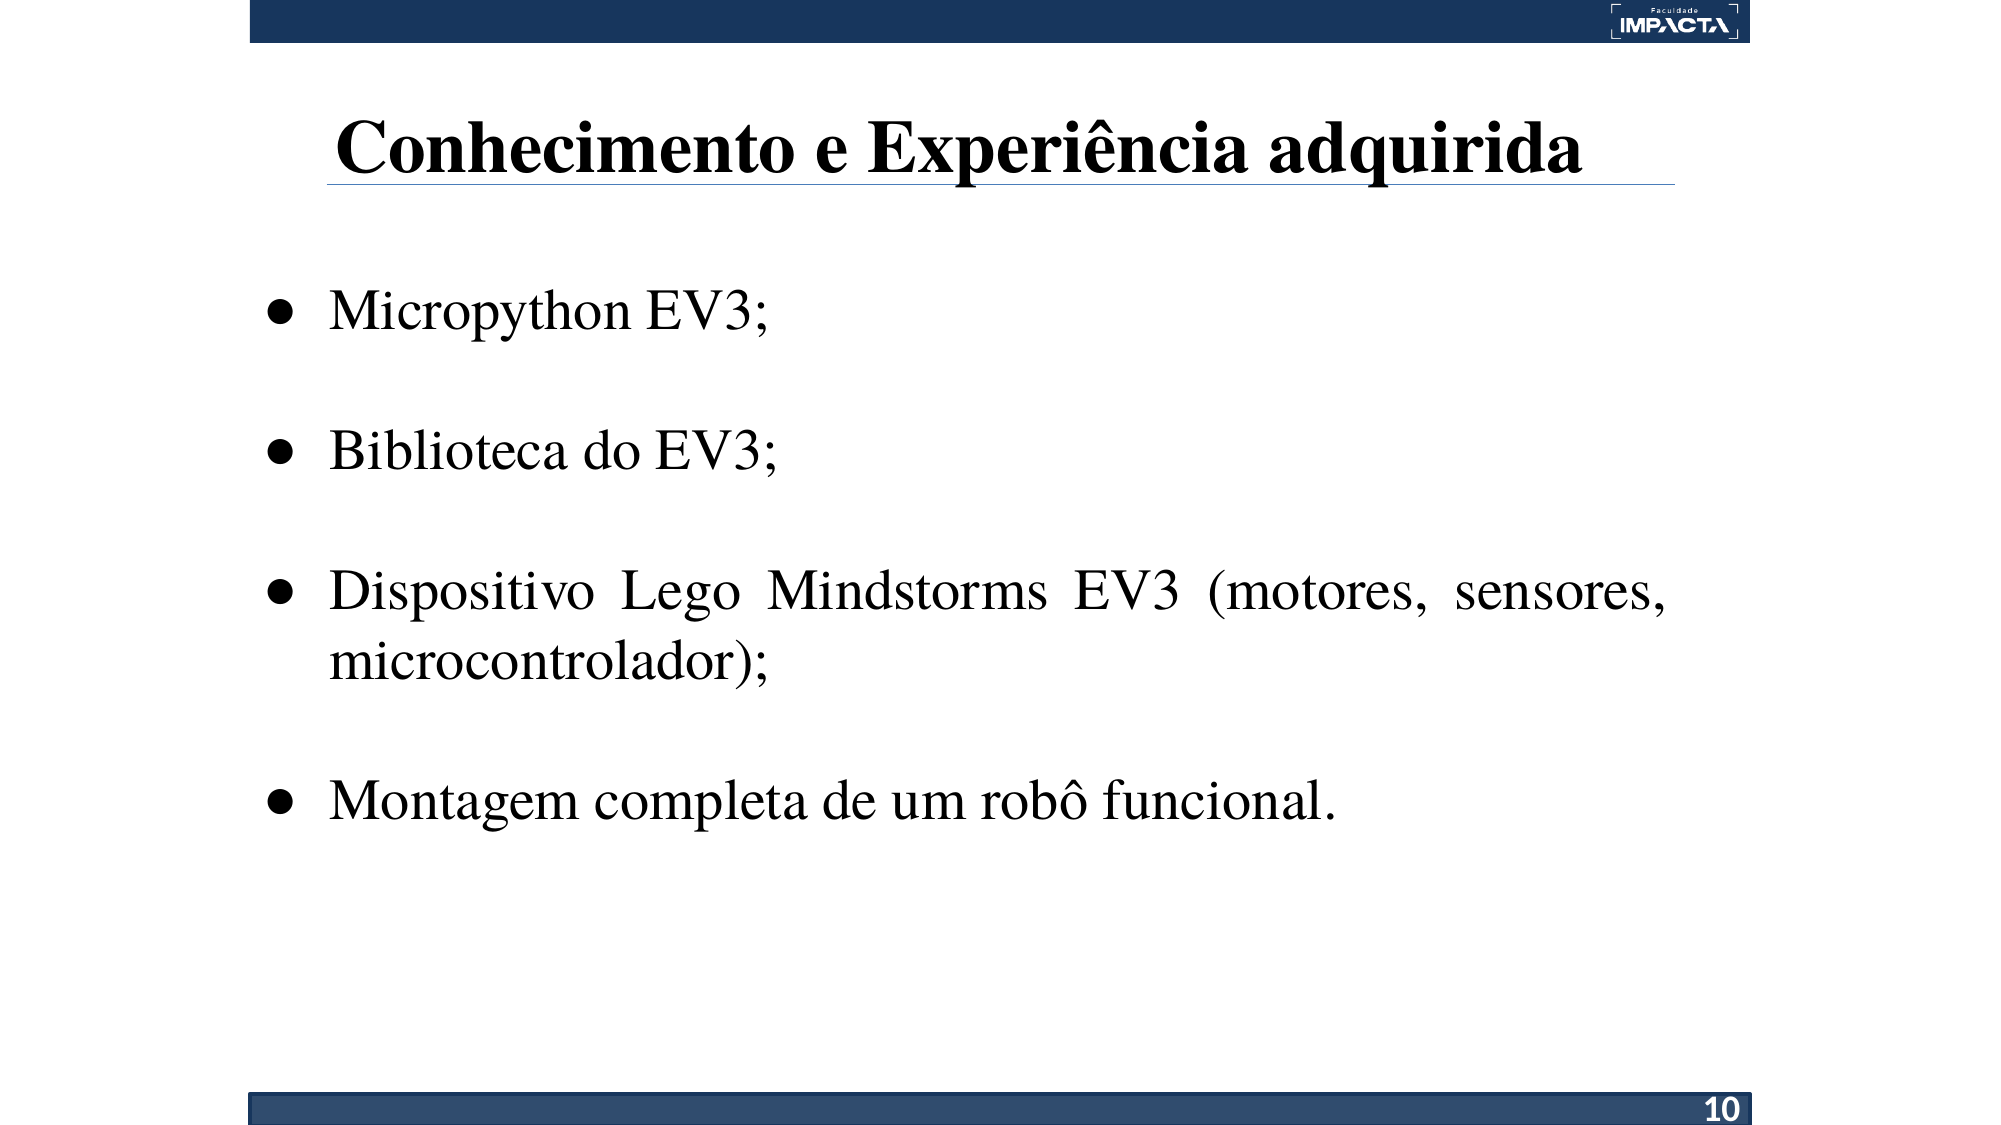

# Conhecimento e Experiência adquirida
Micropython EV3;

Biblioteca do EV3;

Dispositivo Lego Mindstorms EV3 (motores, sensores, microcontrolador);

Montagem completa de um robô funcional.
10